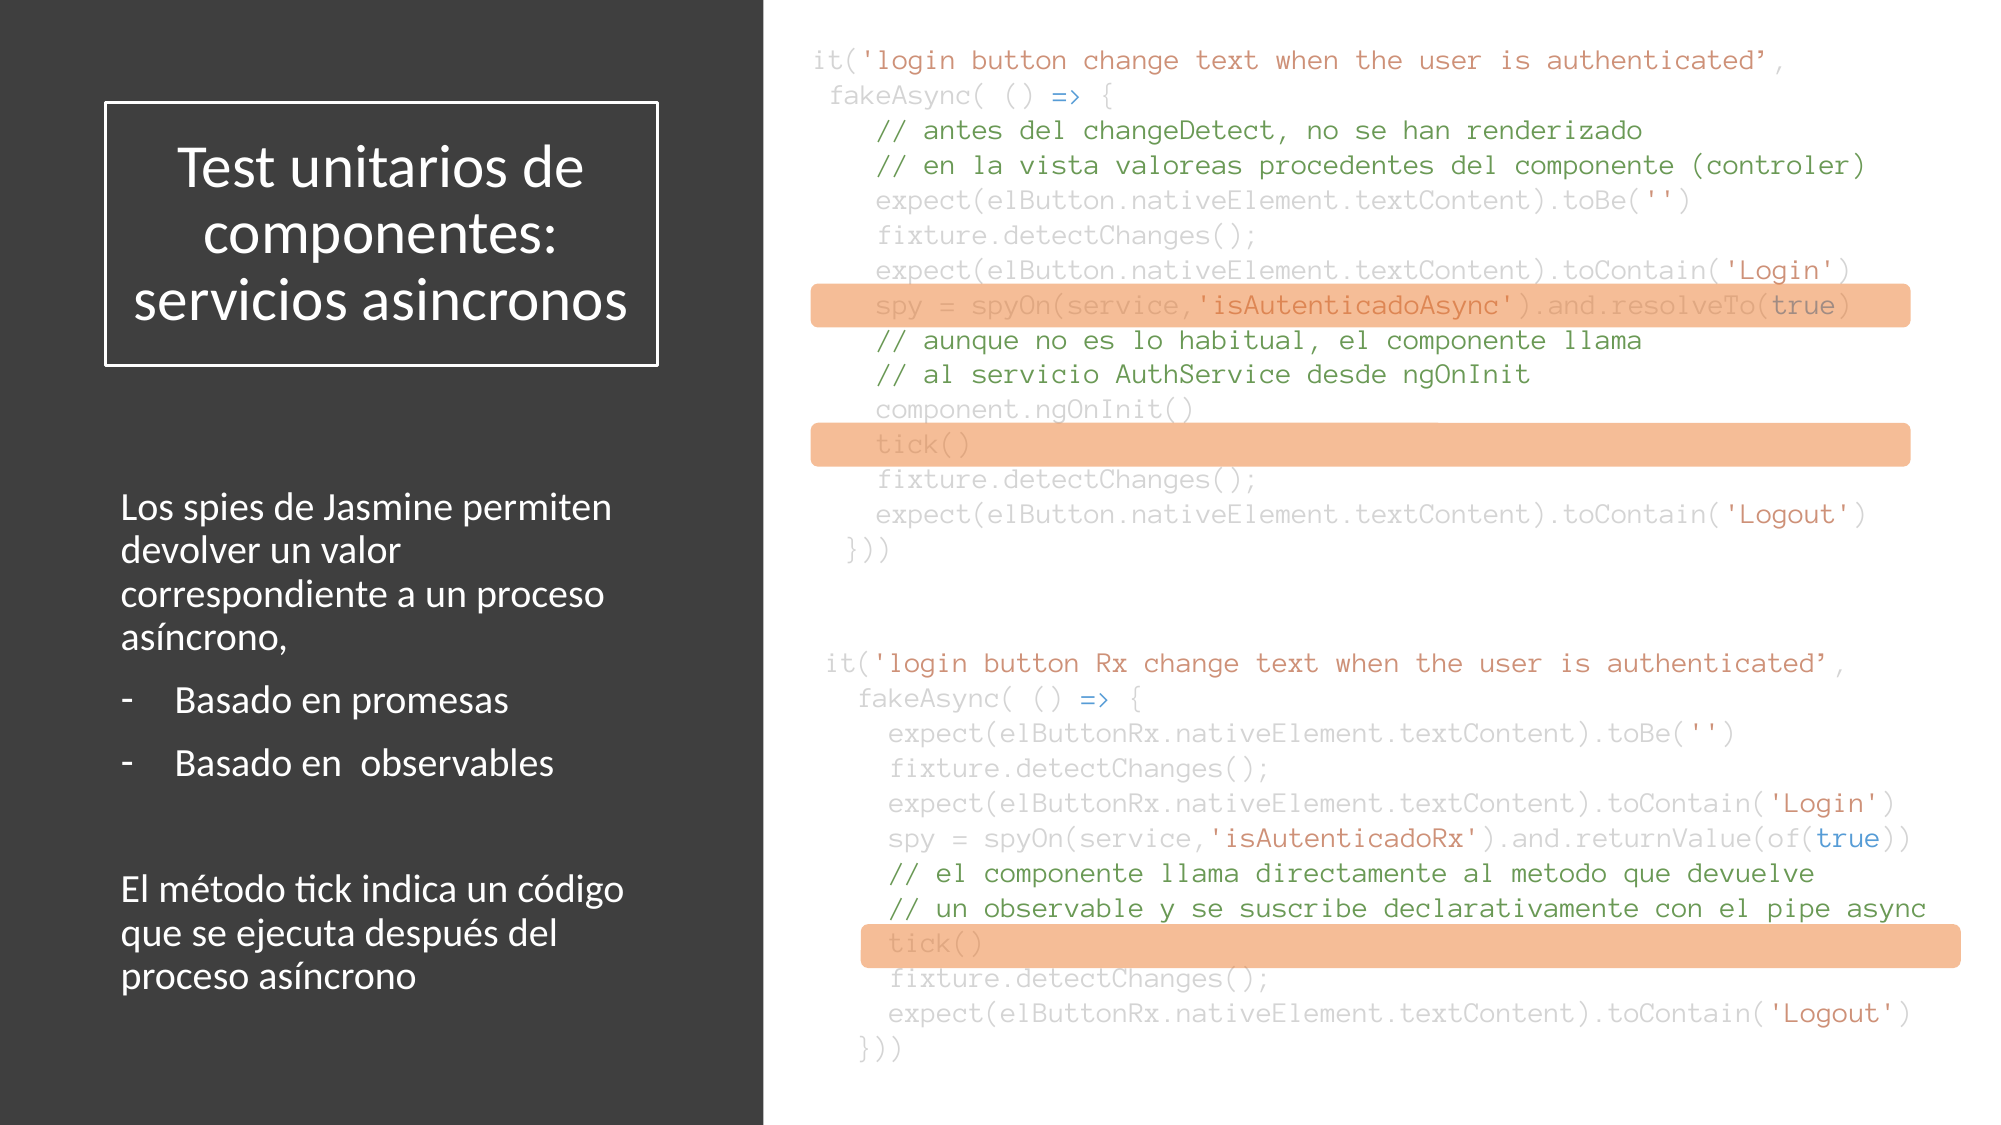

it('login button change text when the user is authenticated’,
 fakeAsync( () => {
    // antes del changeDetect, no se han renderizado
    // en la vista valoreas procedentes del componente (controler)
    expect(elButton.nativeElement.textContent).toBe('')
    fixture.detectChanges();
    expect(elButton.nativeElement.textContent).toContain('Login')
    spy = spyOn(service,'isAutenticadoAsync').and.resolveTo(true)
    // aunque no es lo habitual, el componente llama
    // al servicio AuthService desde ngOnInit
    component.ngOnInit()
    tick()
    fixture.detectChanges();
    expect(elButton.nativeElement.textContent).toContain('Logout')
  }))
# Test unitarios de componentes: servicios asincronos

Los spies de Jasmine permiten devolver un valor correspondiente a un proceso asíncrono,
Basado en promesas
Basado en  observables

El método tick indica un código que se ejecuta después del proceso asíncrono

it('login button Rx change text when the user is authenticated’,
  fakeAsync( () => {
    expect(elButtonRx.nativeElement.textContent).toBe('')
    fixture.detectChanges();
    expect(elButtonRx.nativeElement.textContent).toContain('Login')
    spy = spyOn(service,'isAutenticadoRx').and.returnValue(of(true))
    // el componente llama directamente al metodo que devuelve
    // un observable y se suscribe declarativamente con el pipe async
    tick()
    fixture.detectChanges();
    expect(elButtonRx.nativeElement.textContent).toContain('Logout')
  }))